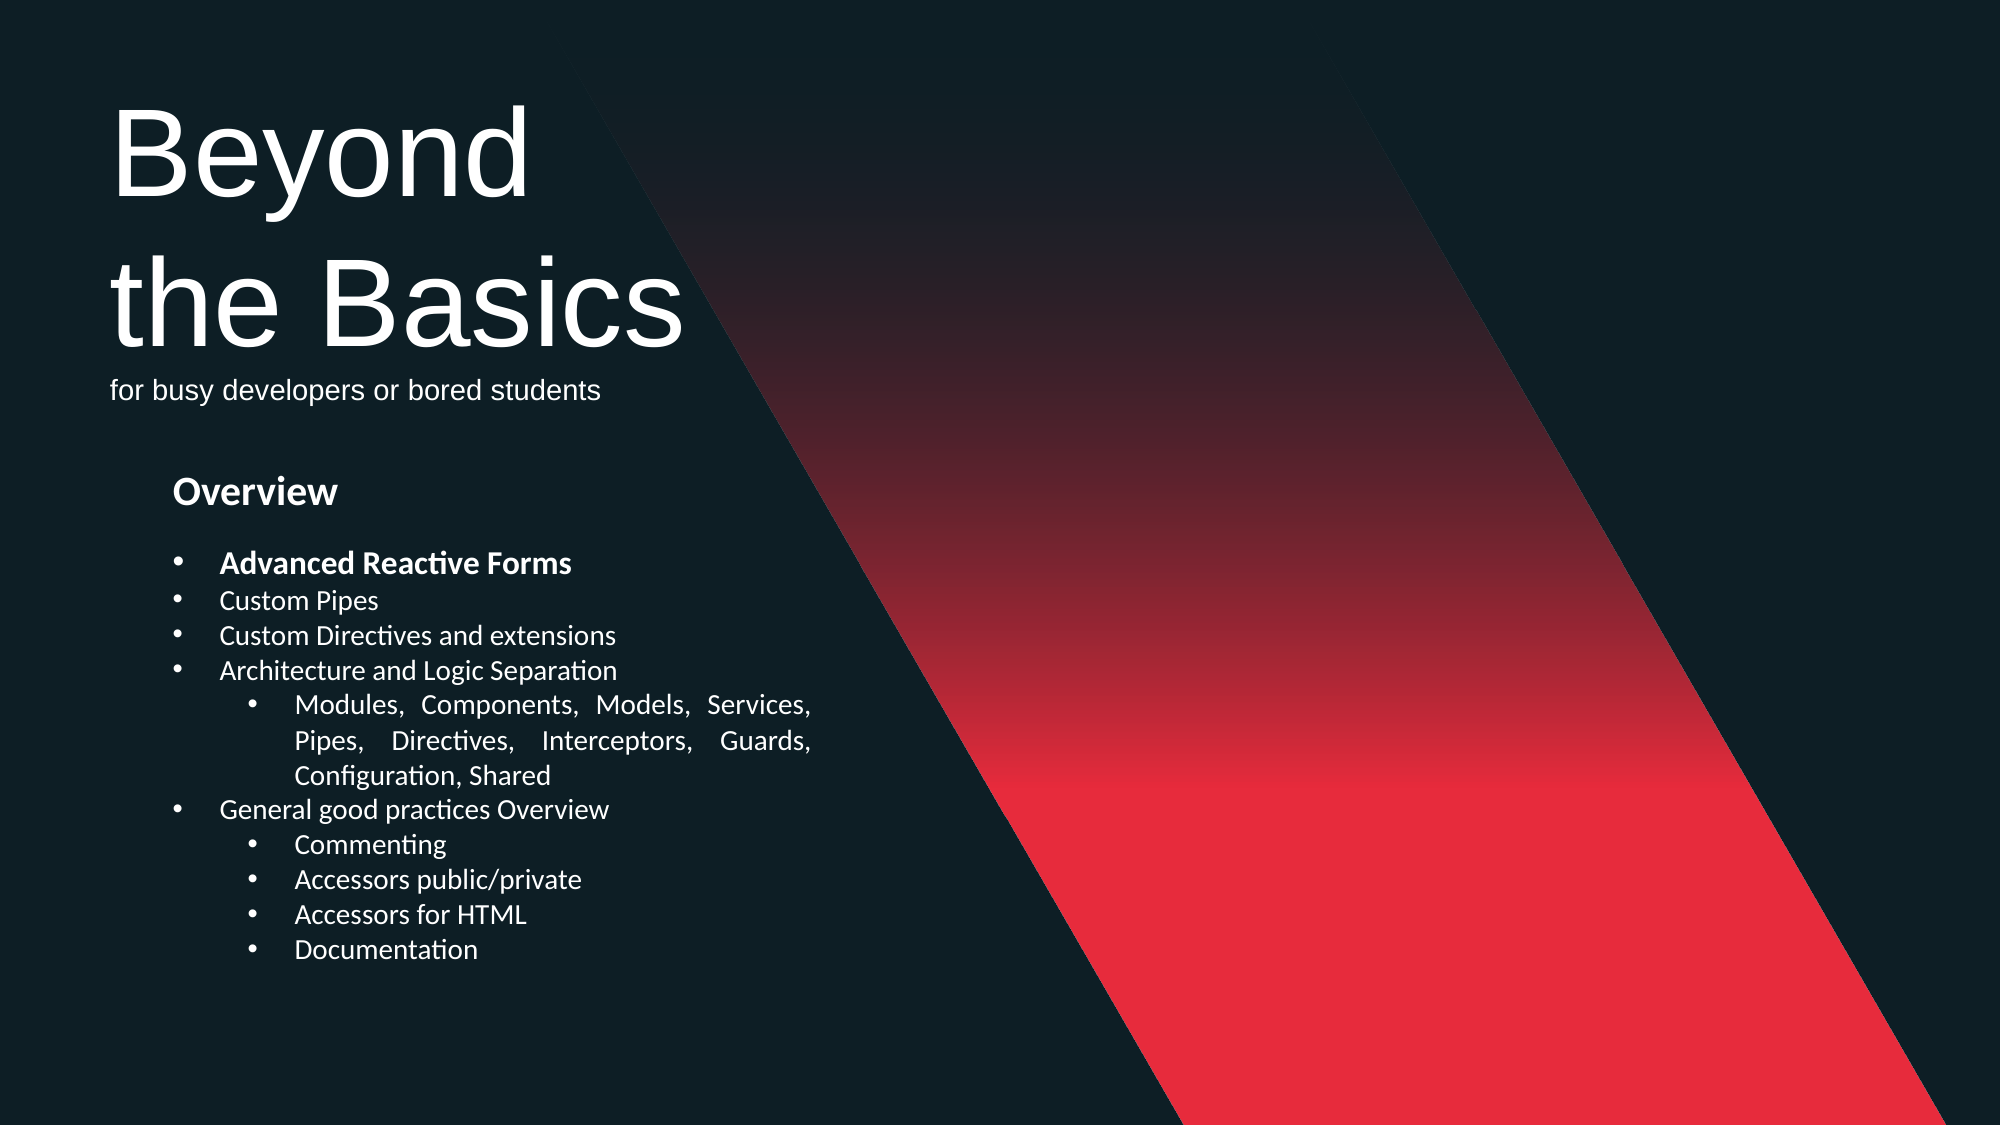

Beyond
the Basics
for busy developers or bored students
Overview
Advanced Reactive Forms
Custom Pipes
Custom Directives and extensions
Architecture and Logic Separation
Modules, Components, Models, Services, Pipes, Directives, Interceptors, Guards, Configuration, Shared
General good practices Overview
Commenting
Accessors public/private
Accessors for HTML
Documentation